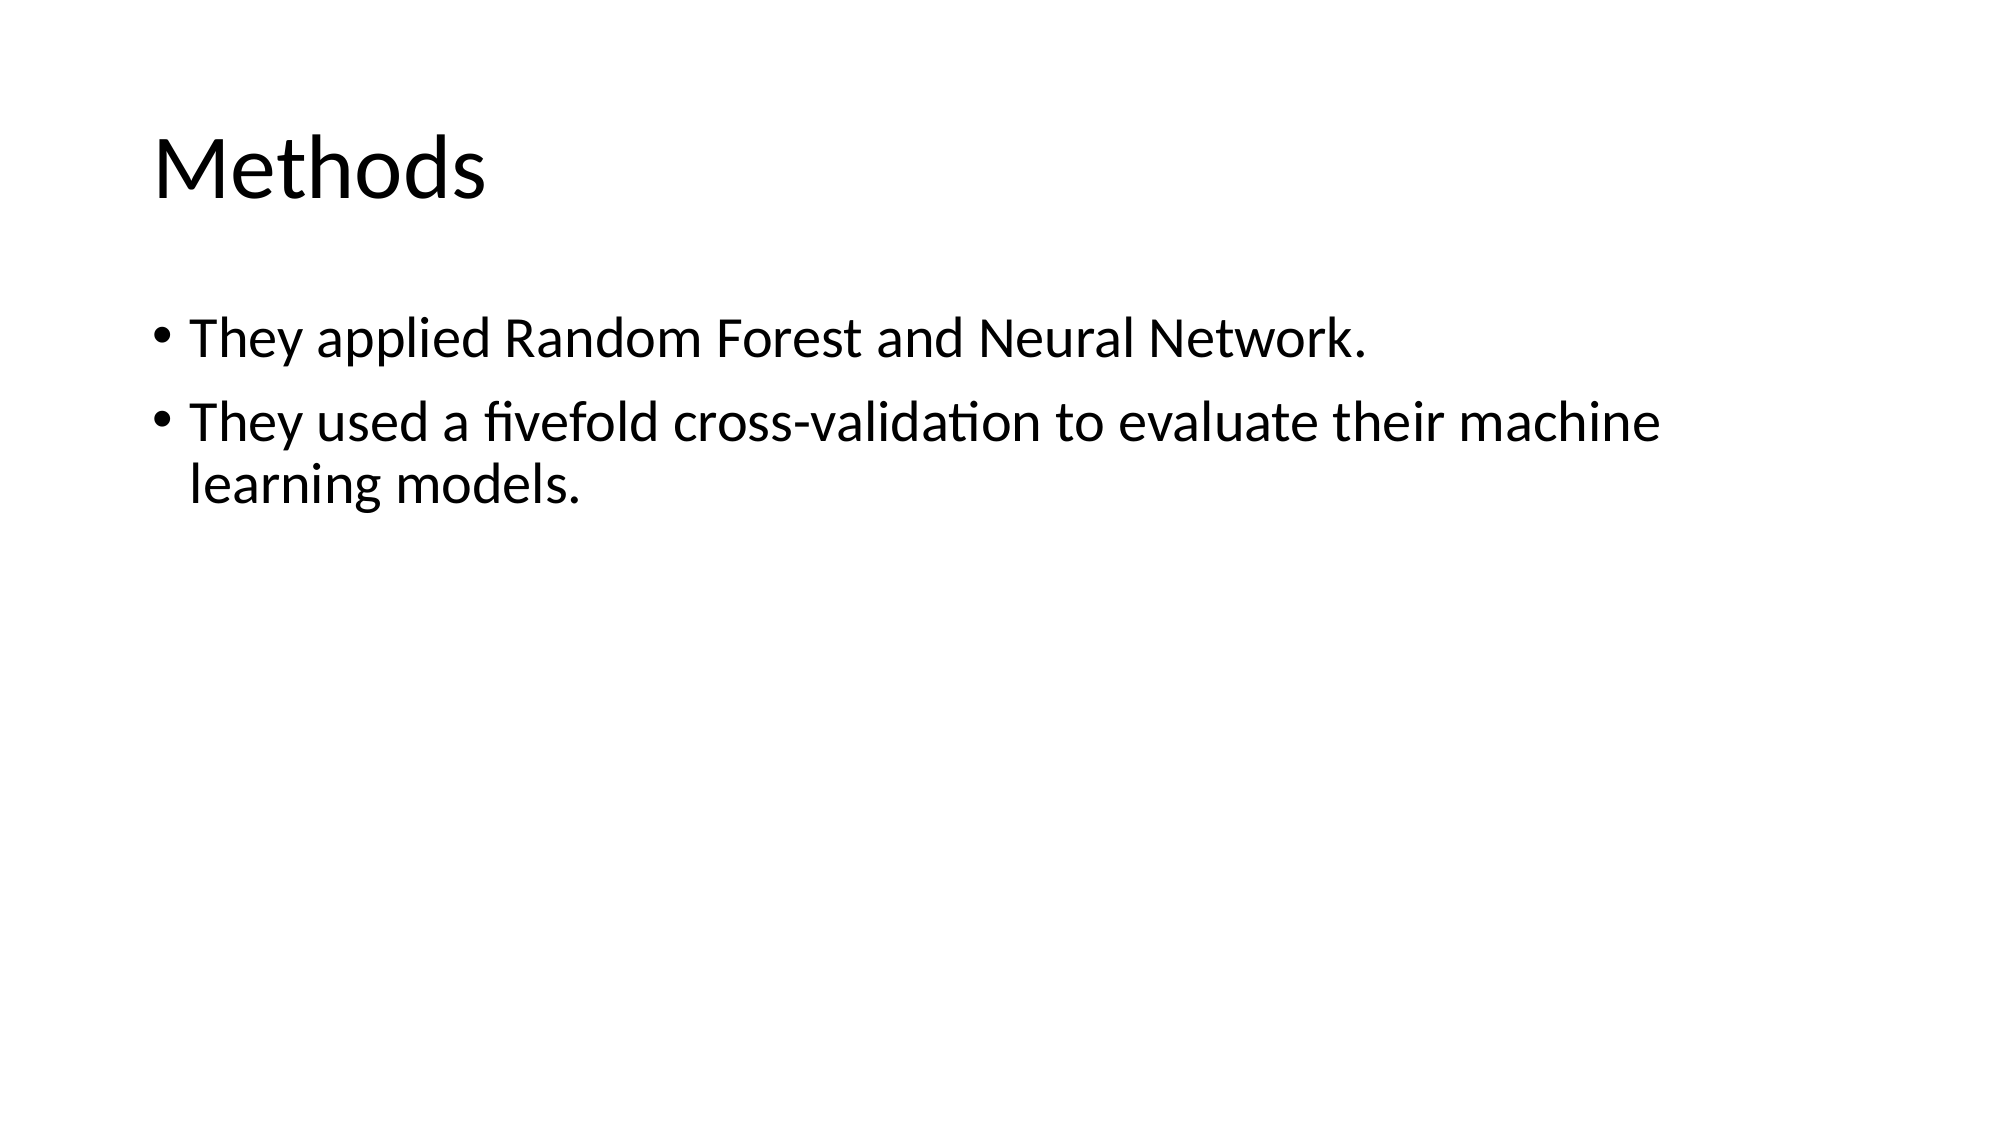

# Methods
They applied Random Forest and Neural Network.
They used a fivefold cross-validation to evaluate their machine learning models.